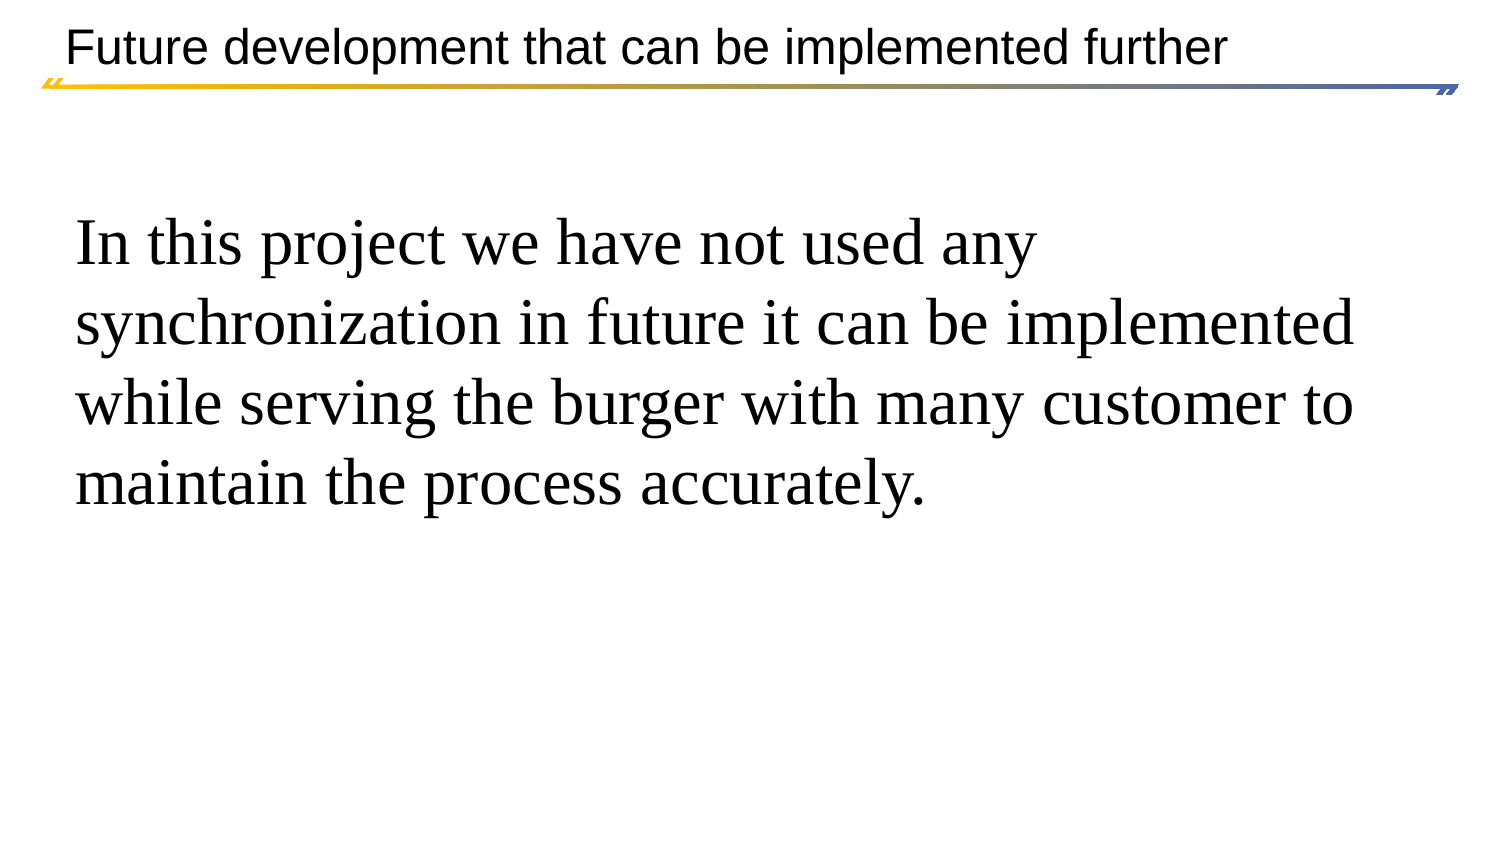

Future development that can be implemented further

In this project we have not used any synchronization in future it can be implemented while serving the burger with many customer to maintain the process accurately.